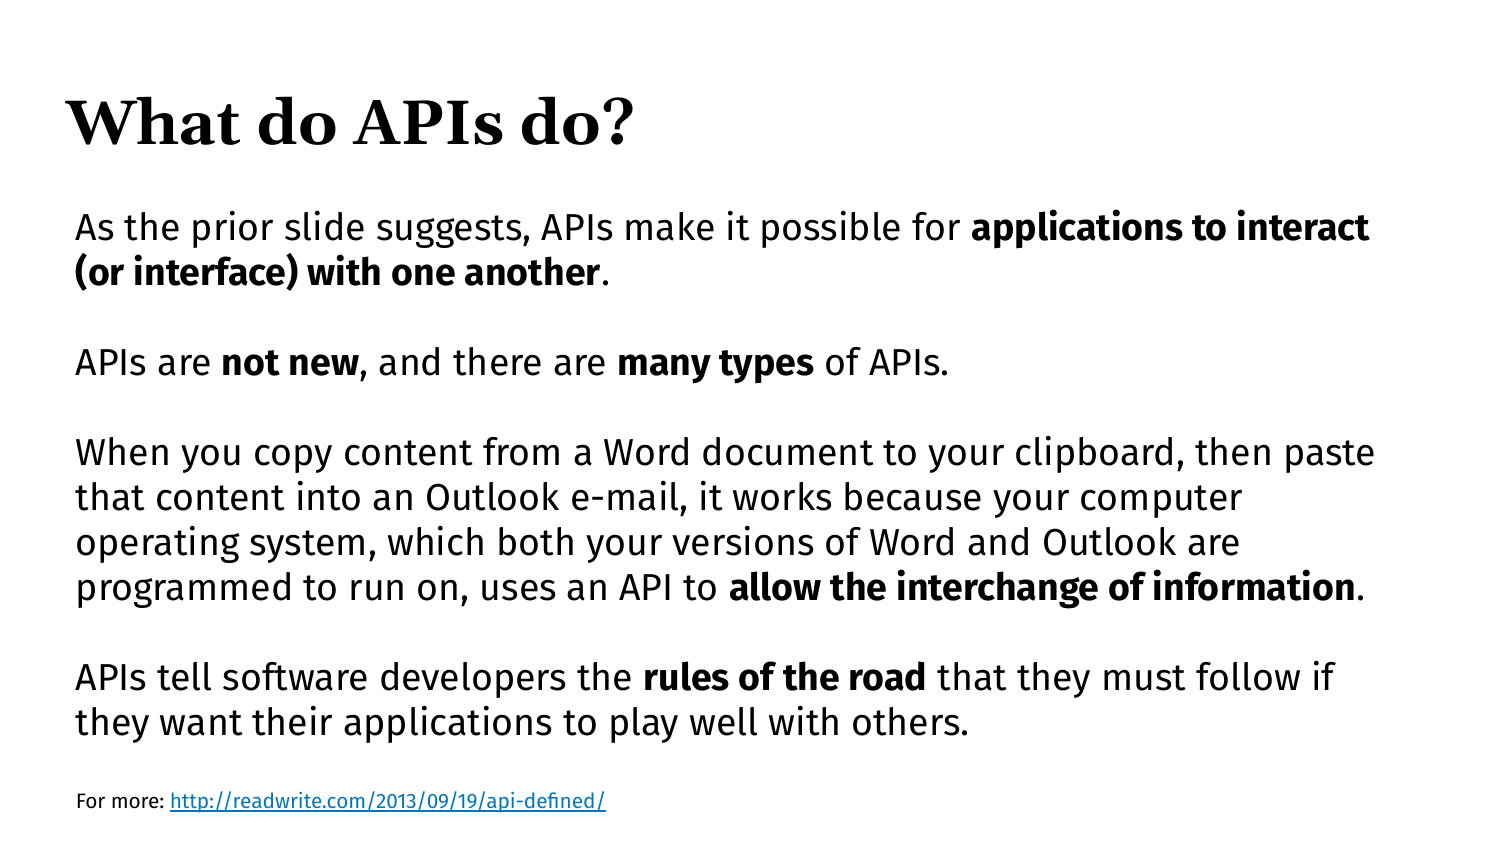

# What do APIs do?
As the prior slide suggests, APIs make it possible for applications to interact (or interface) with one another.

APIs are not new, and there are many types of APIs.

When you copy content from a Word document to your clipboard, then paste that content into an Outlook e-mail, it works because your computer operating system, which both your versions of Word and Outlook are programmed to run on, uses an API to allow the interchange of information.

APIs tell software developers the rules of the road that they must follow if they want their applications to play well with others.

For more: http://readwrite.com/2013/09/19/api-defined/